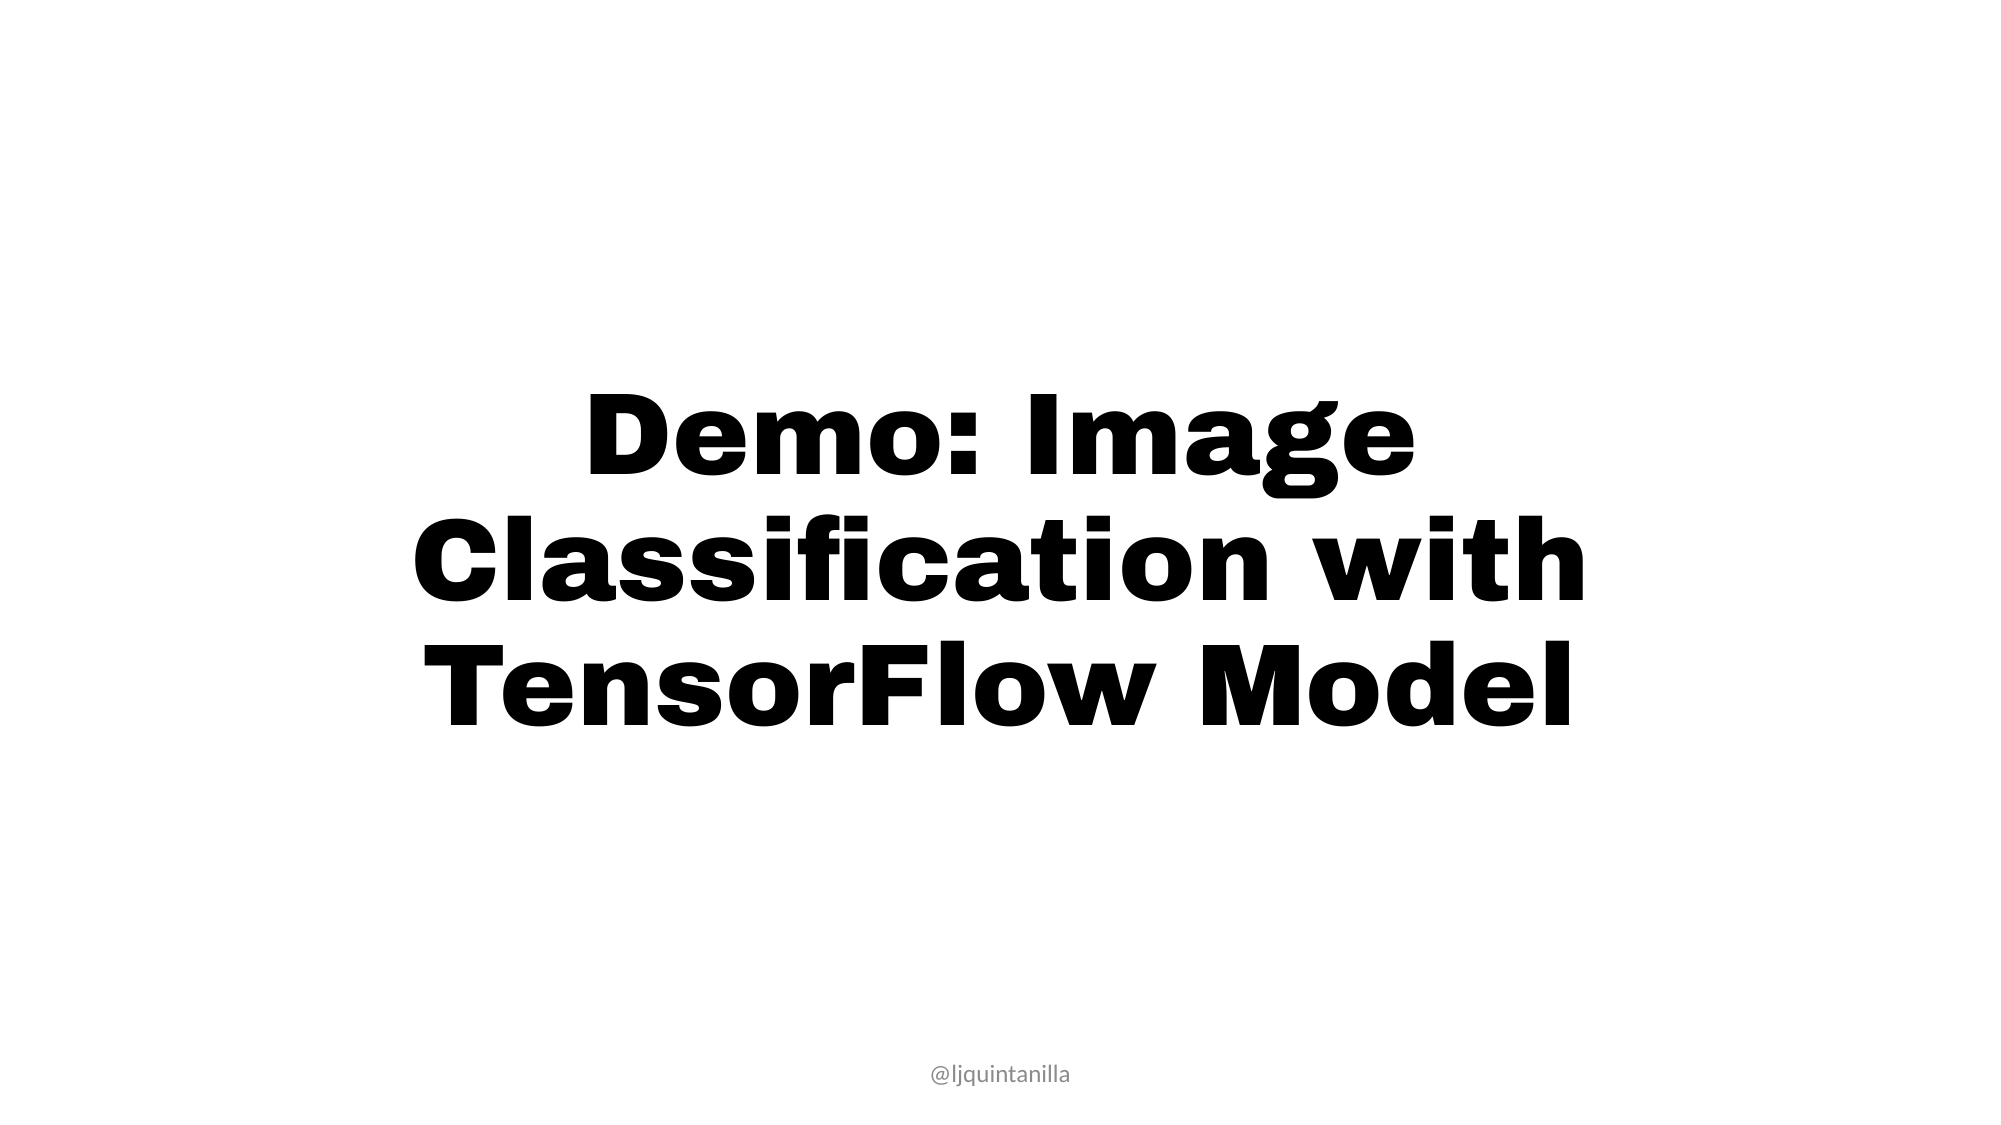

# Demo: Image Classification with TensorFlow Model
@ljquintanilla